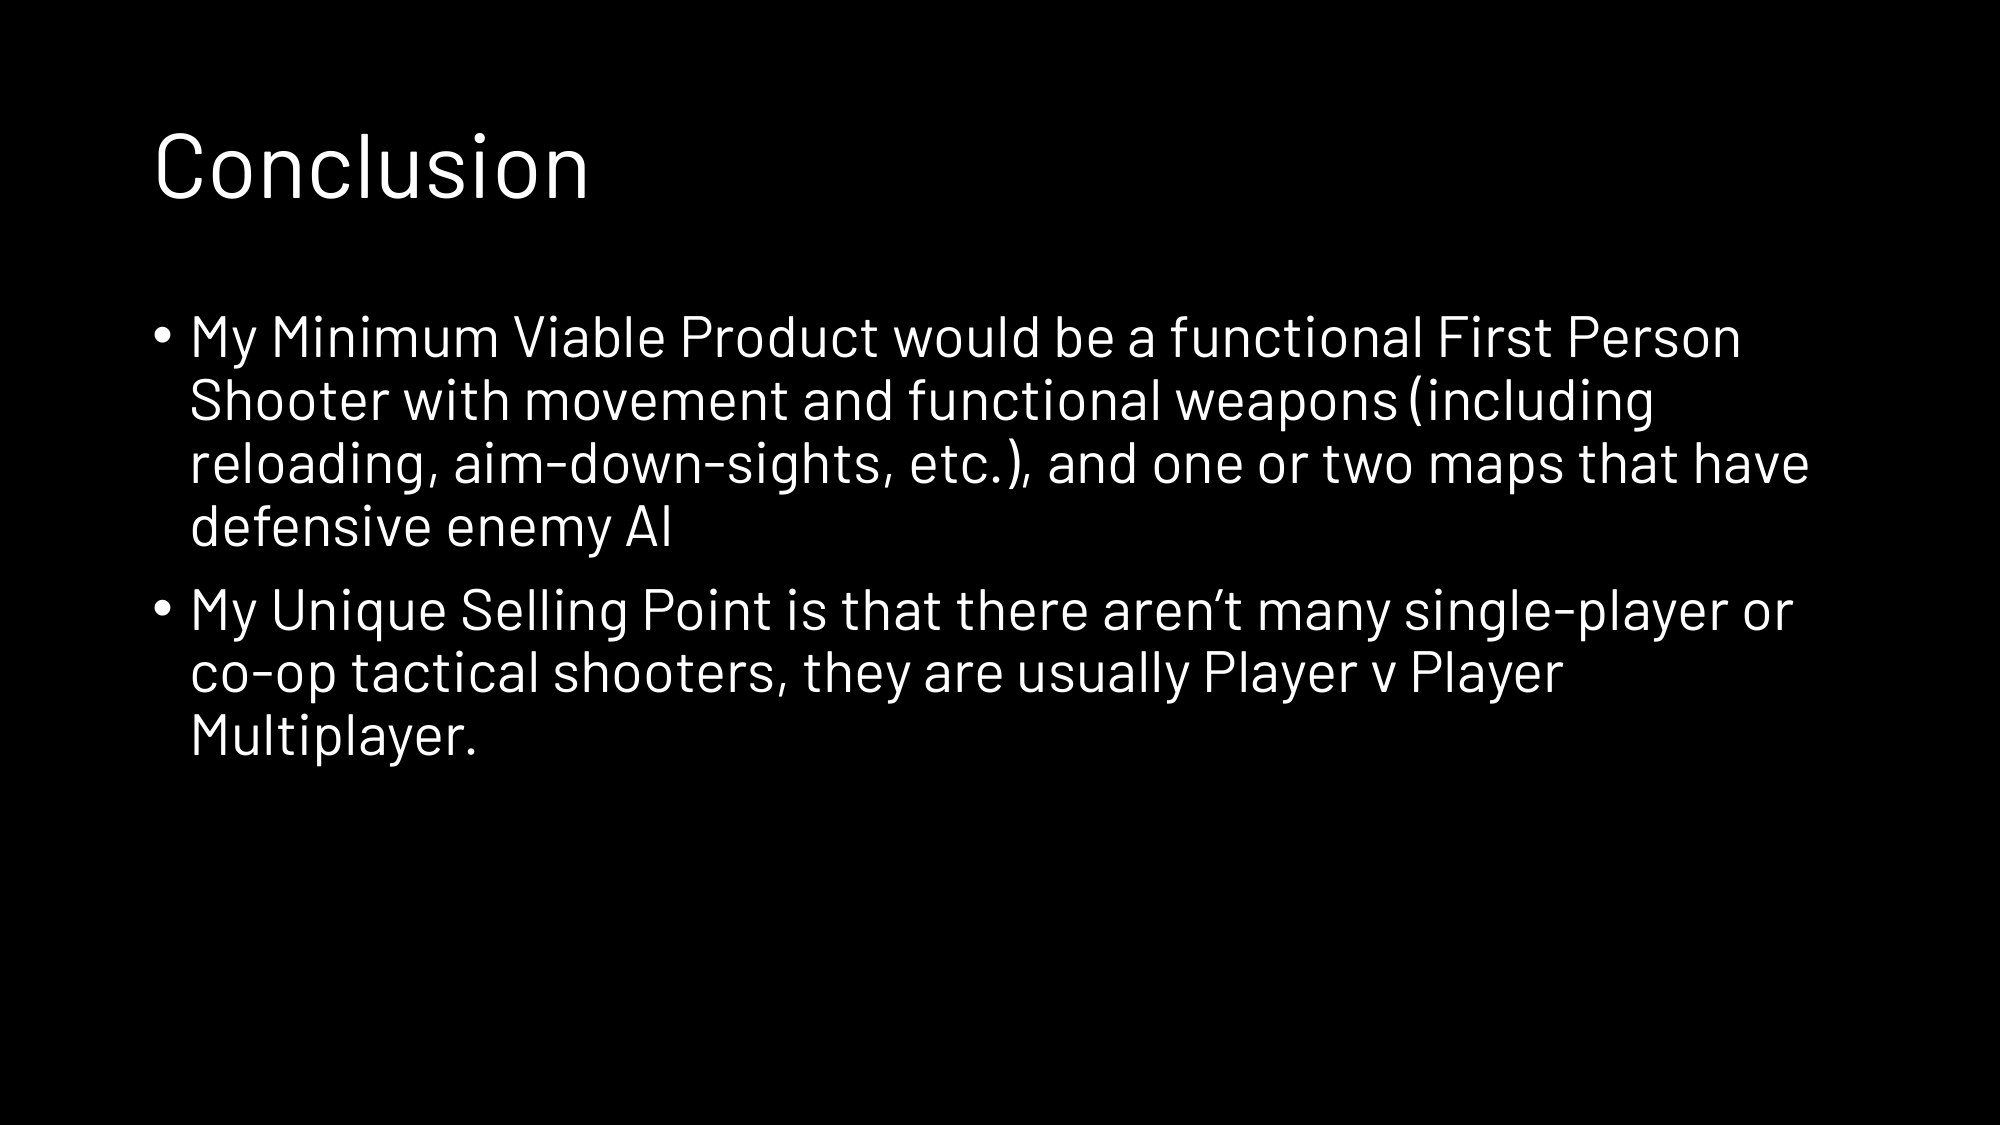

# Conclusion
My Minimum Viable Product would be a functional First Person Shooter with movement and functional weapons (including reloading, aim-down-sights, etc.), and one or two maps that have defensive enemy AI
My Unique Selling Point is that there aren’t many single-player or co-op tactical shooters, they are usually Player v Player Multiplayer.